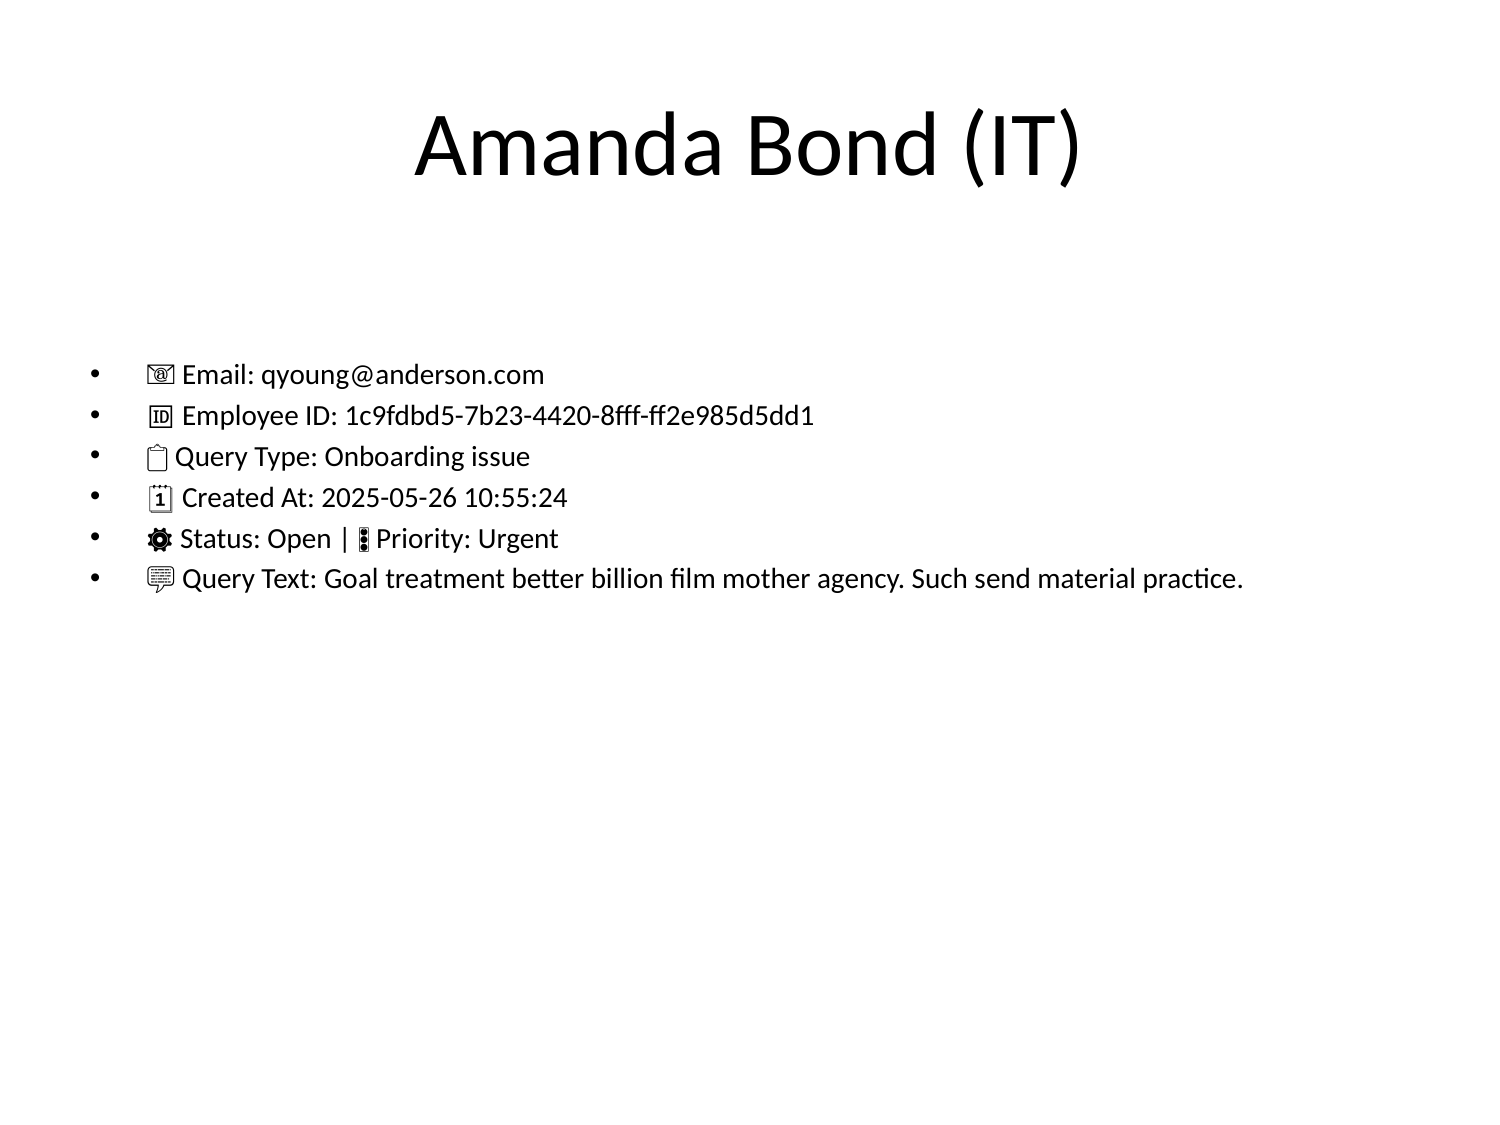

# Amanda Bond (IT)

📧 Email: qyoung@anderson.com
🆔 Employee ID: 1c9fdbd5-7b23-4420-8fff-ff2e985d5dd1
📋 Query Type: Onboarding issue
🗓 Created At: 2025-05-26 10:55:24
⚙ Status: Open | 🚦 Priority: Urgent
💬 Query Text: Goal treatment better billion film mother agency. Such send material practice.